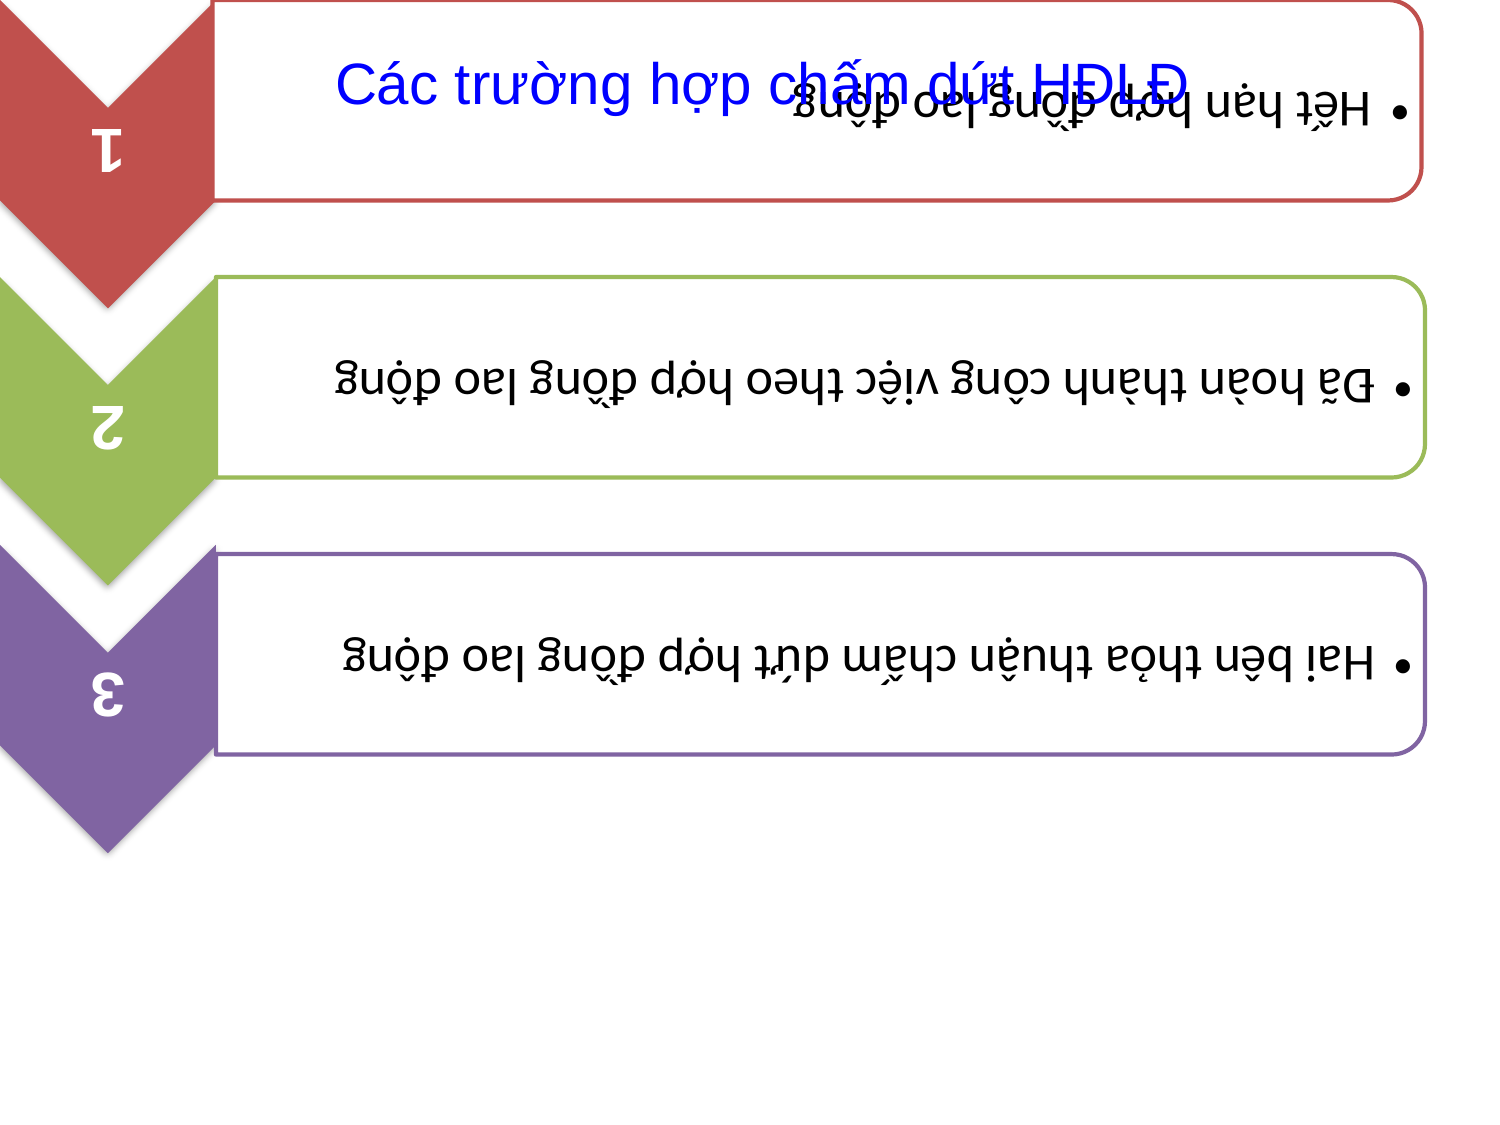

Các trường hợp chấm dứt HĐLĐ
1
Hết hạn hợp đồng lao động
2
Đã hoàn thành công việc theo hợp đồng lao động
3
Hai bên thỏa thuận chấm dứt hợp đồng lao động